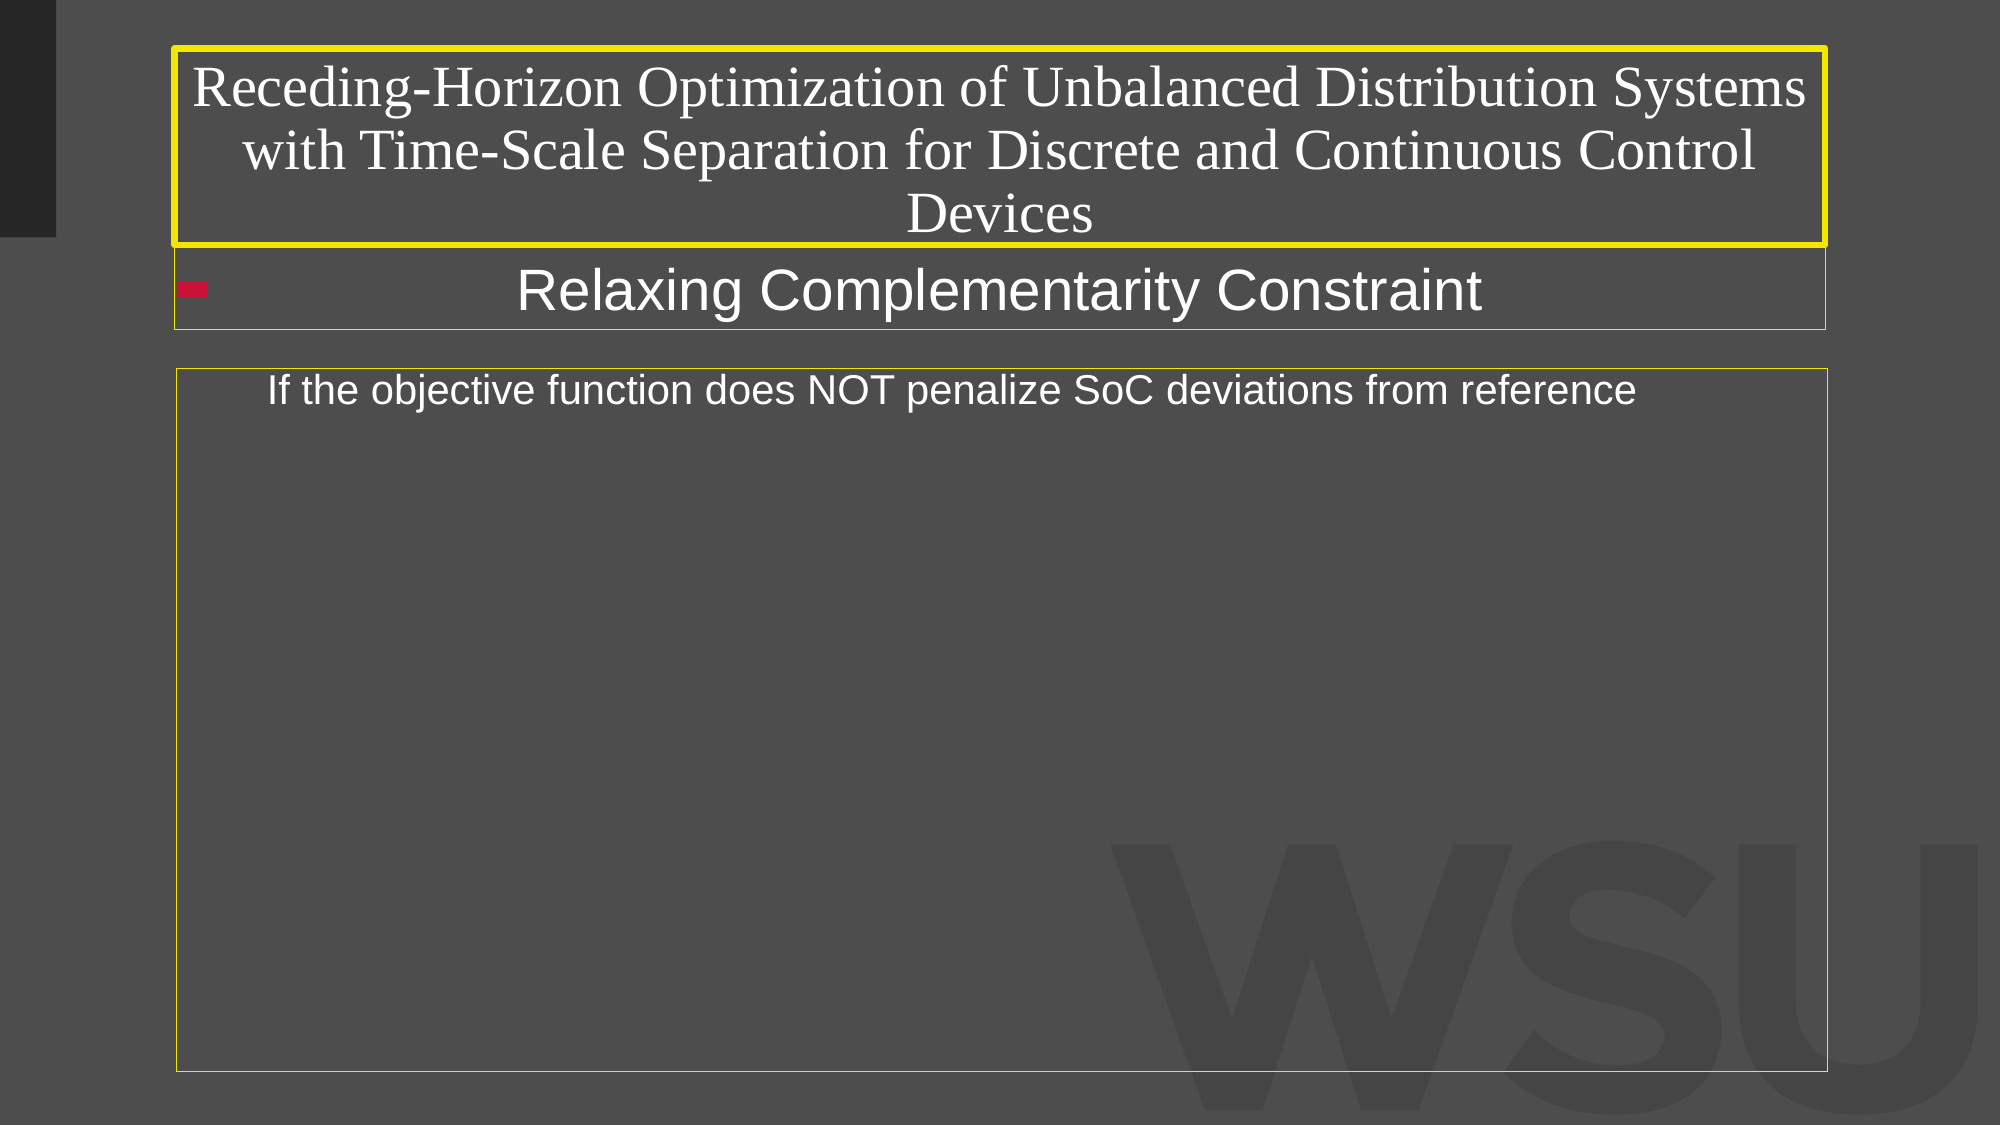

# Receding-Horizon Optimization of Unbalanced Distribution Systems with Time-Scale Separation for Discrete and Continuous Control Devices
Relaxing Complementarity Constraint
If the objective function does NOT penalize SoC deviations from reference